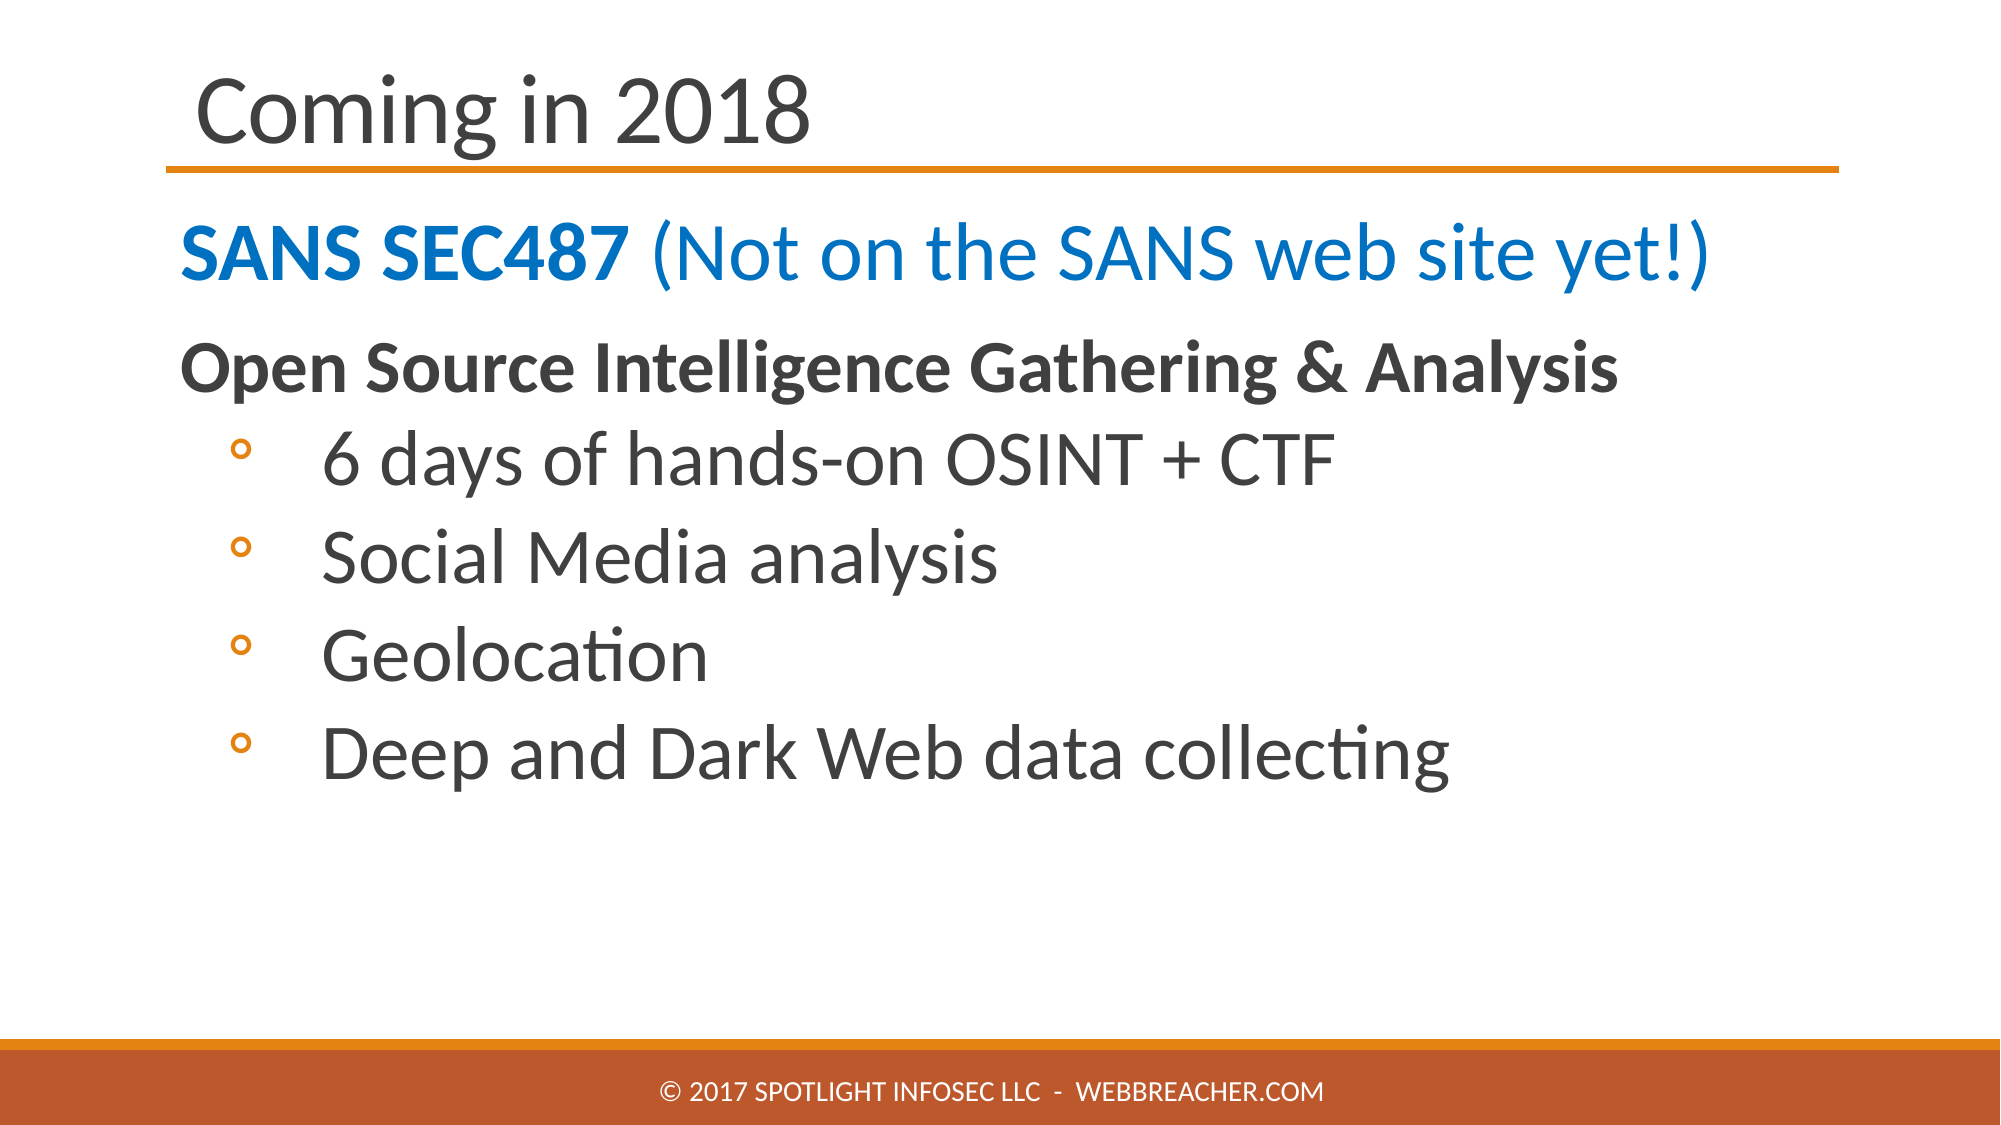

# Coming in 2018
SANS SEC487 (Not on the SANS web site yet!)
Open Source Intelligence Gathering & Analysis
6 days of hands-on OSINT + CTF
Social Media analysis
Geolocation
Deep and Dark Web data collecting

© 2017 Spotlight Infosec LLC  -  WebBreacher.com